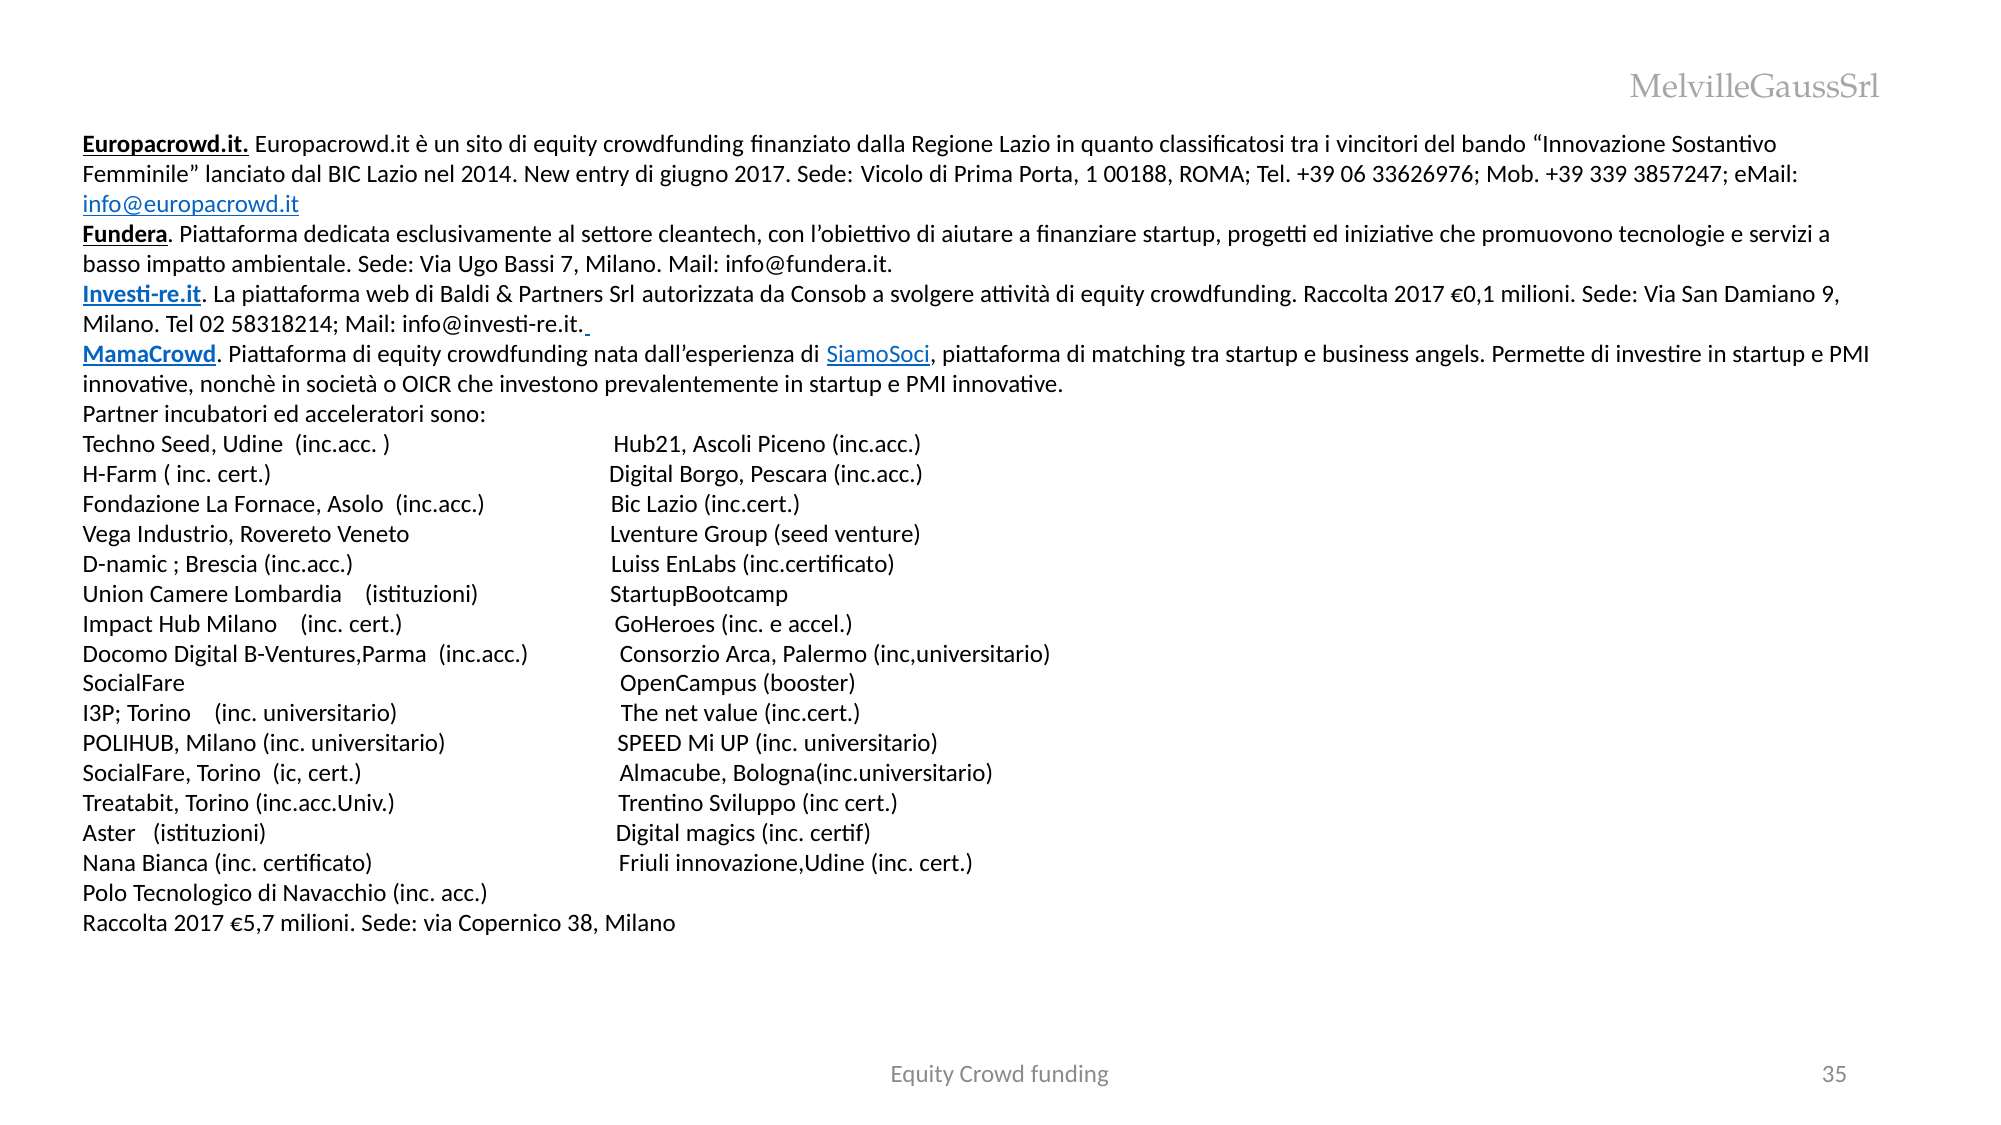

Europacrowd.it. Europacrowd.it è un sito di equity crowdfunding finanziato dalla Regione Lazio in quanto classificatosi tra i vincitori del bando “Innovazione Sostantivo Femminile” lanciato dal BIC Lazio nel 2014. New entry di giugno 2017. Sede: Vicolo di Prima Porta, 1 00188, ROMA; Tel. +39 06 33626976; Mob. +39 339 3857247; eMail: info@europacrowd.it
Fundera. Piattaforma dedicata esclusivamente al settore cleantech, con l’obiettivo di aiutare a finanziare startup, progetti ed iniziative che promuovono tecnologie e servizi a basso impatto ambientale. Sede: Via Ugo Bassi 7, Milano. Mail: info@fundera.it.
Investi-re.it. La piattaforma web di Baldi & Partners Srl autorizzata da Consob a svolgere attività di equity crowdfunding. Raccolta 2017 €0,1 milioni. Sede: Via San Damiano 9, Milano. Tel 02 58318214; Mail: info@investi-re.it.
MamaCrowd. Piattaforma di equity crowdfunding nata dall’esperienza di SiamoSoci, piattaforma di matching tra startup e business angels. Permette di investire in startup e PMI innovative, nonchè in società o OICR che investono prevalentemente in startup e PMI innovative.
Partner incubatori ed acceleratori sono:
Techno Seed, Udine  (inc.acc. )                                       Hub21, Ascoli Piceno (inc.acc.)
H-Farm ( inc. cert.)                                                           Digital Borgo, Pescara (inc.acc.)
Fondazione La Fornace, Asolo  (inc.acc.)                      Bic Lazio (inc.cert.)
Vega Industrio, Rovereto Veneto                                   Lventure Group (seed venture)
D-namic ; Brescia (inc.acc.)                                             Luiss EnLabs (inc.certificato)
Union Camere Lombardia    (istituzioni)                       StartupBootcamp
Impact Hub Milano    (inc. cert.)                                     GoHeroes (inc. e accel.)
Docomo Digital B-Ventures,Parma  (inc.acc.)                Consorzio Arca, Palermo (inc,universitario)
SocialFare                                                                            OpenCampus (booster)
I3P; Torino    (inc. universitario)                                       The net value (inc.cert.)
POLIHUB, Milano (inc. universitario)                              SPEED Mi UP (inc. universitario)
SocialFare, Torino  (ic, cert.)                                             Almacube, Bologna(inc.universitario)
Treatabit, Torino (inc.acc.Univ.)                                       Trentino Sviluppo (inc cert.)
Aster   (istituzioni)                                                             Digital magics (inc. certif)
Nana Bianca (inc. certificato)                                           Friuli innovazione,Udine (inc. cert.)
Polo Tecnologico di Navacchio (inc. acc.)
Raccolta 2017 €5,7 milioni. Sede: via Copernico 38, Milano
Equity Crowd funding
35